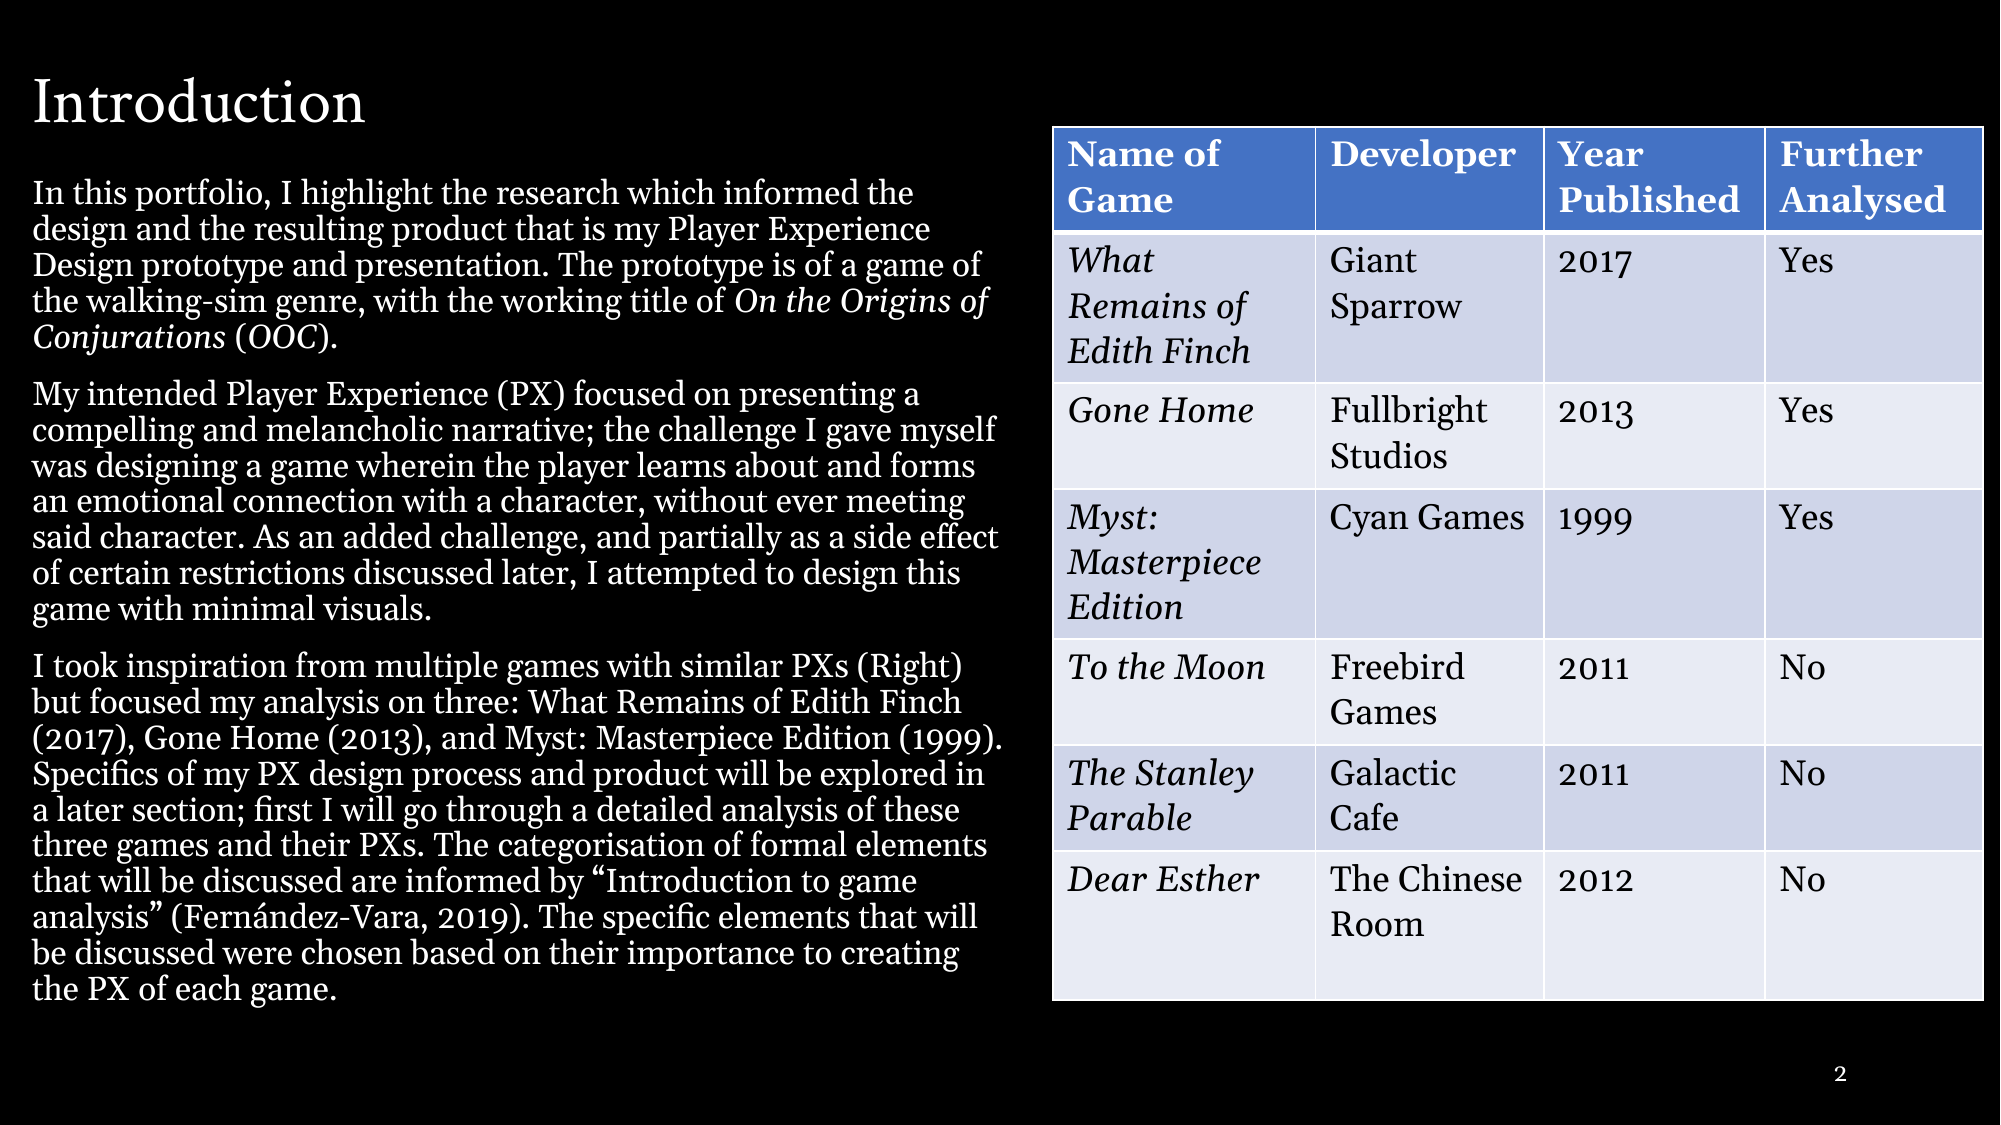

# Introduction
| Name of Game | Developer | Year Published | Further Analysed |
| --- | --- | --- | --- |
| What Remains of Edith Finch | Giant Sparrow | 2017 | Yes |
| Gone Home | Fullbright Studios | 2013 | Yes |
| Myst: Masterpiece Edition | Cyan Games | 1999 | Yes |
| To the Moon | Freebird Games | 2011 | No |
| The Stanley Parable | Galactic Cafe | 2011 | No |
| Dear Esther | The Chinese Room | 2012 | No |
In this portfolio, I highlight the research which informed the design and the resulting product that is my Player Experience Design prototype and presentation. The prototype is of a game of the walking-sim genre, with the working title of On the Origins of Conjurations (OOC).
My intended Player Experience (PX) focused on presenting a compelling and melancholic narrative; the challenge I gave myself was designing a game wherein the player learns about and forms an emotional connection with a character, without ever meeting said character. As an added challenge, and partially as a side effect of certain restrictions discussed later, I attempted to design this game with minimal visuals.
I took inspiration from multiple games with similar PXs (Right) but focused my analysis on three: What Remains of Edith Finch (2017), Gone Home (2013), and Myst: Masterpiece Edition (1999). Specifics of my PX design process and product will be explored in a later section; first I will go through a detailed analysis of these three games and their PXs. The categorisation of formal elements that will be discussed are informed by “Introduction to game analysis” (Fernández-Vara, 2019). The specific elements that will be discussed were chosen based on their importance to creating the PX of each game.
2